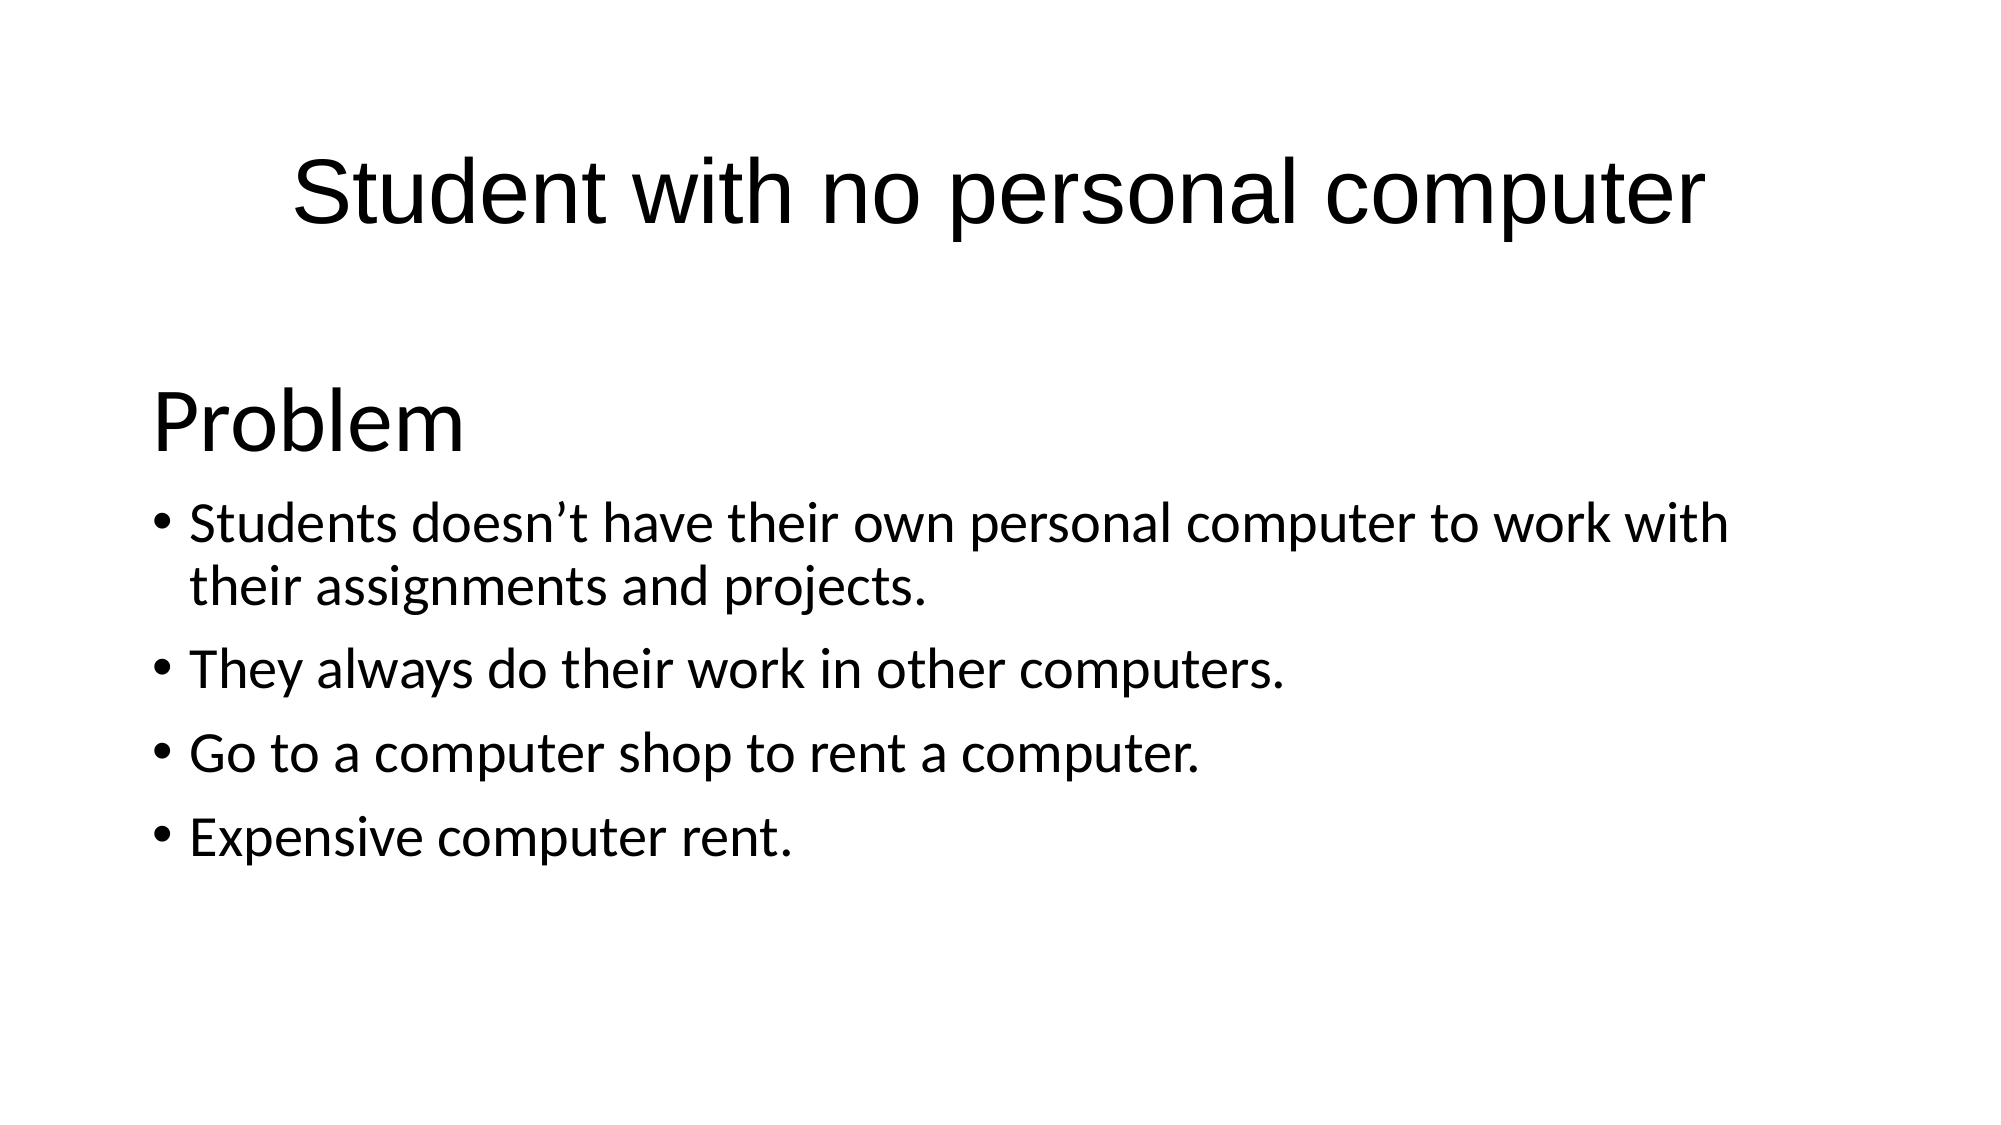

# Student with no personal computer
Problem
Students doesn’t have their own personal computer to work with their assignments and projects.
They always do their work in other computers.
Go to a computer shop to rent a computer.
Expensive computer rent.